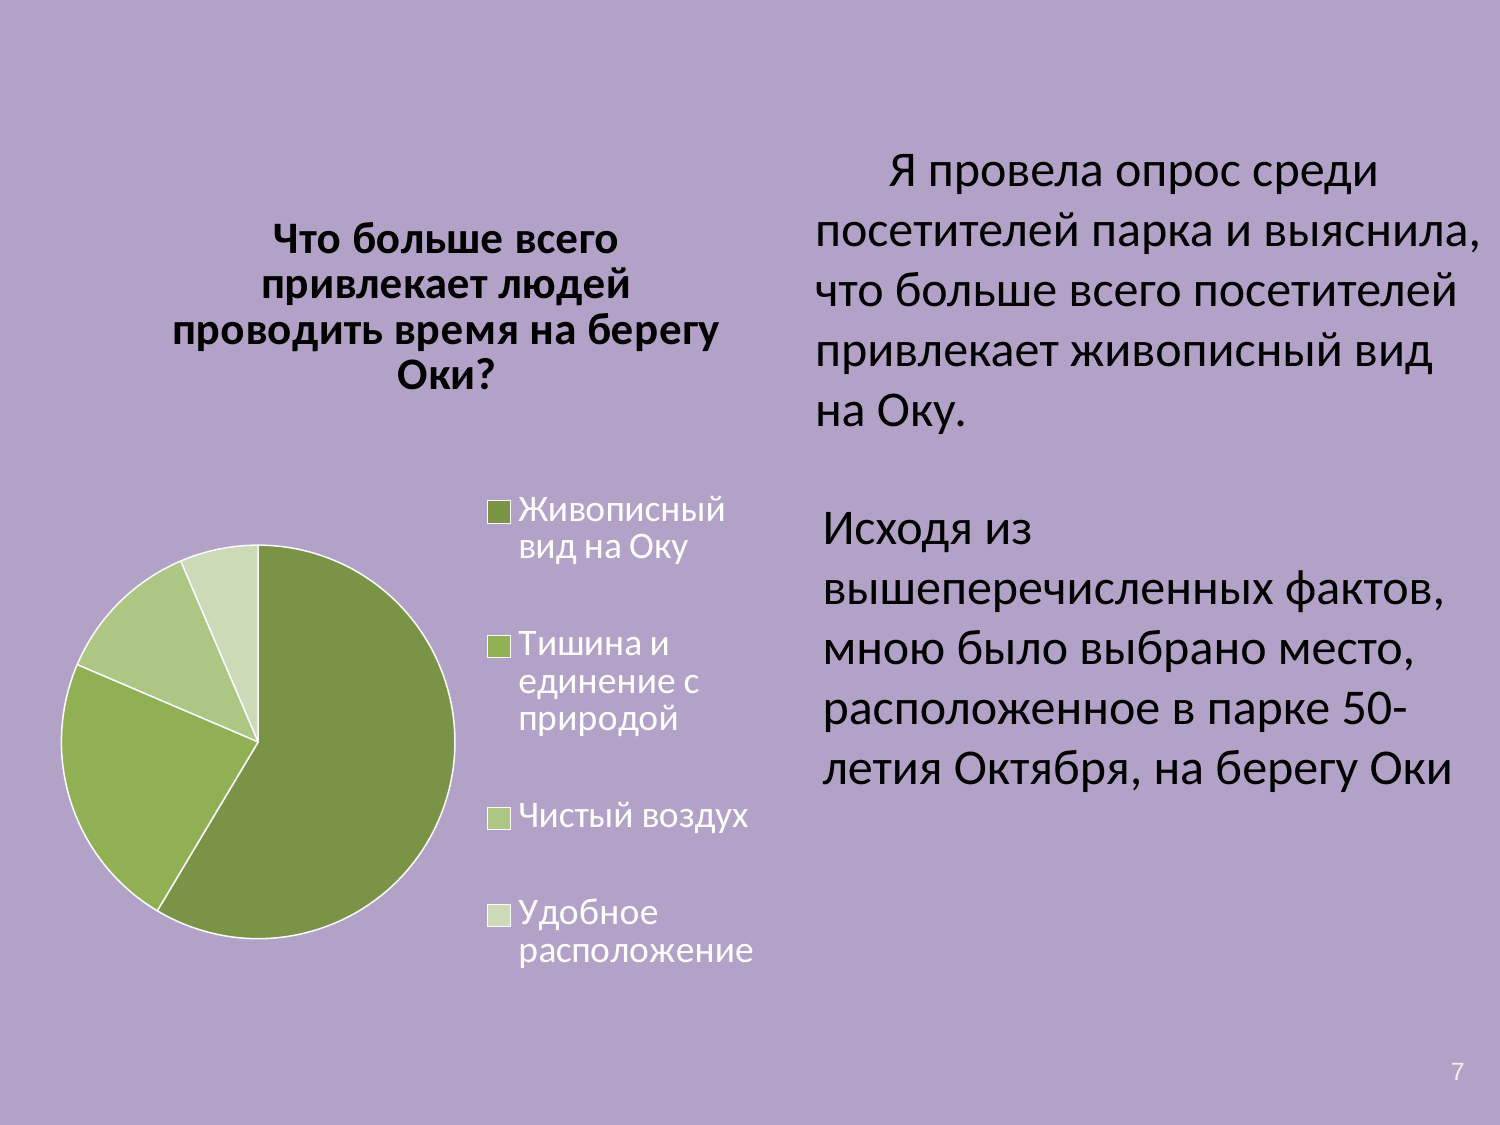

Я провела опрос среди посетителей парка и выяснила, что больше всего посетителей привлекает живописный вид на Оку.

### Chart: Что больше всего привлекает людей проводить время на берегу Оки?

| Category | Что больше всего привлекает людей проводить время на берегу Оки? |
|---|---|
| Живописный вид на Оку | 8.200000000000001 |
| Тишина и единение с природой | 3.2 |
| Чистый воздух | 1.7000000000000002 |
| Удобное расположение | 0.9 |
Исходя из вышеперечисленных фактов, мною было выбрано место, расположенное в парке 50-летия Октября, на берегу Оки